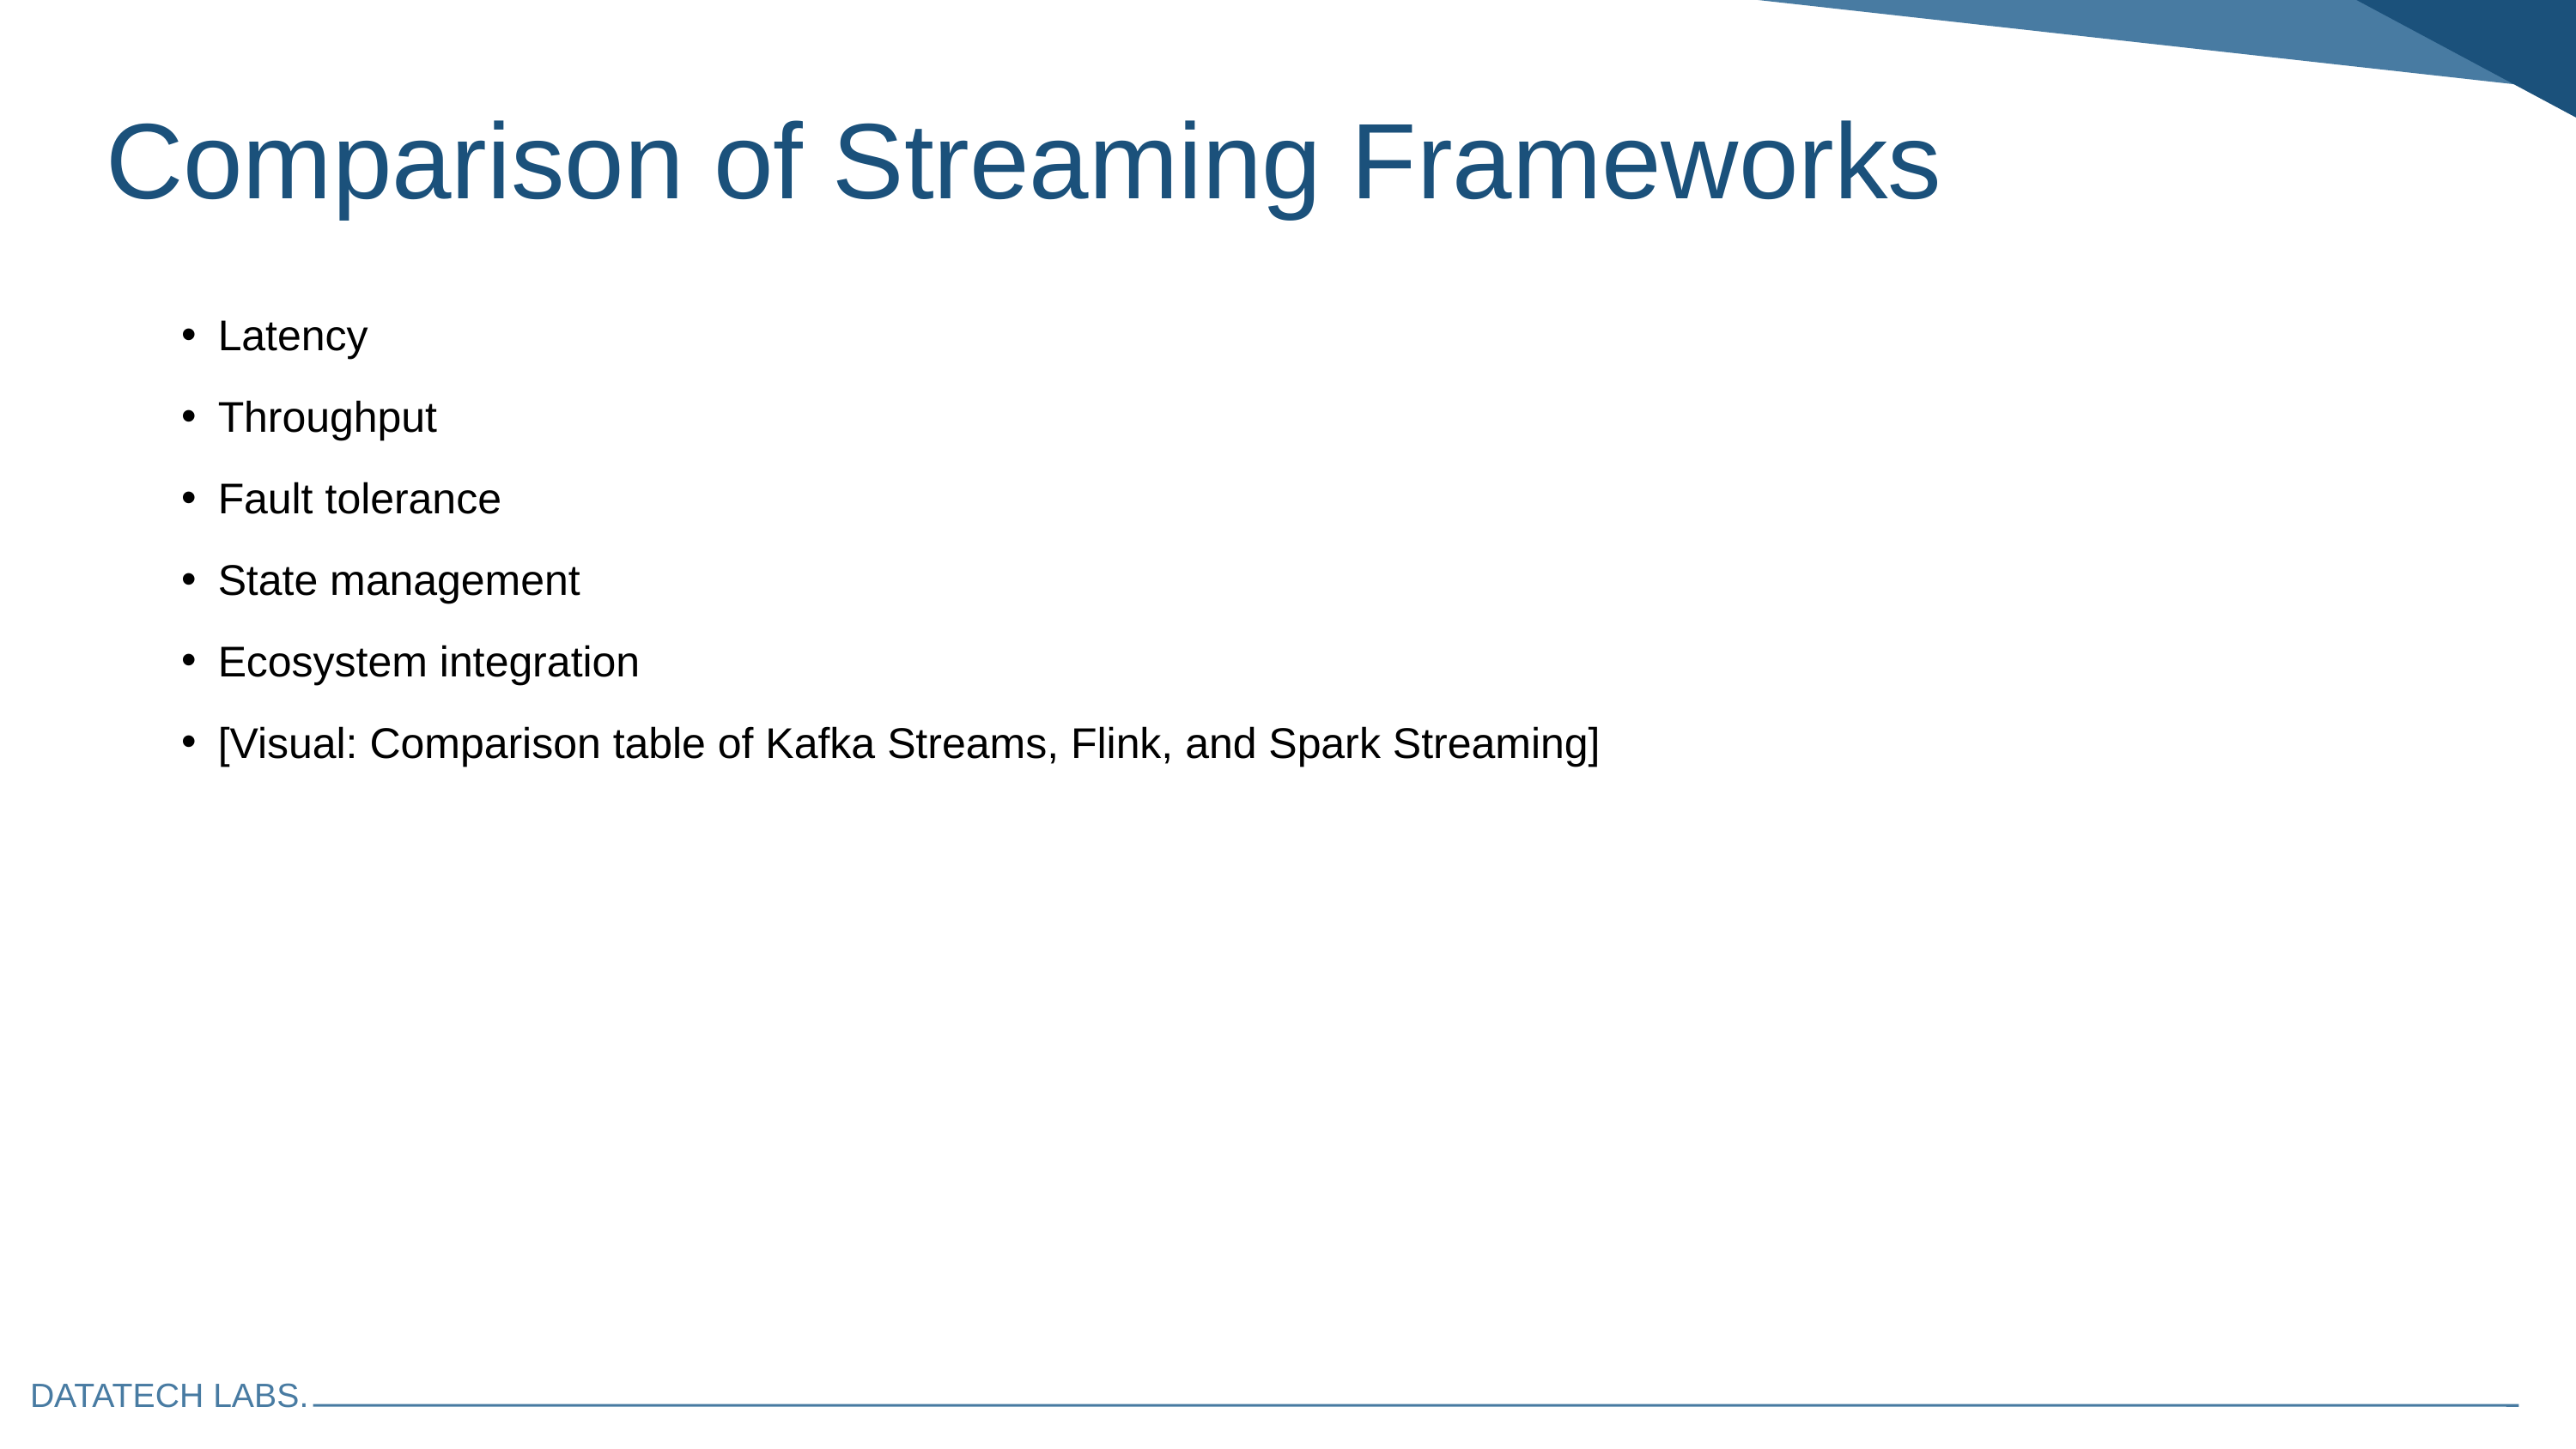

Comparison of Streaming Frameworks
Latency
Throughput
Fault tolerance
State management
Ecosystem integration
[Visual: Comparison table of Kafka Streams, Flink, and Spark Streaming]
DATATECH LABS.